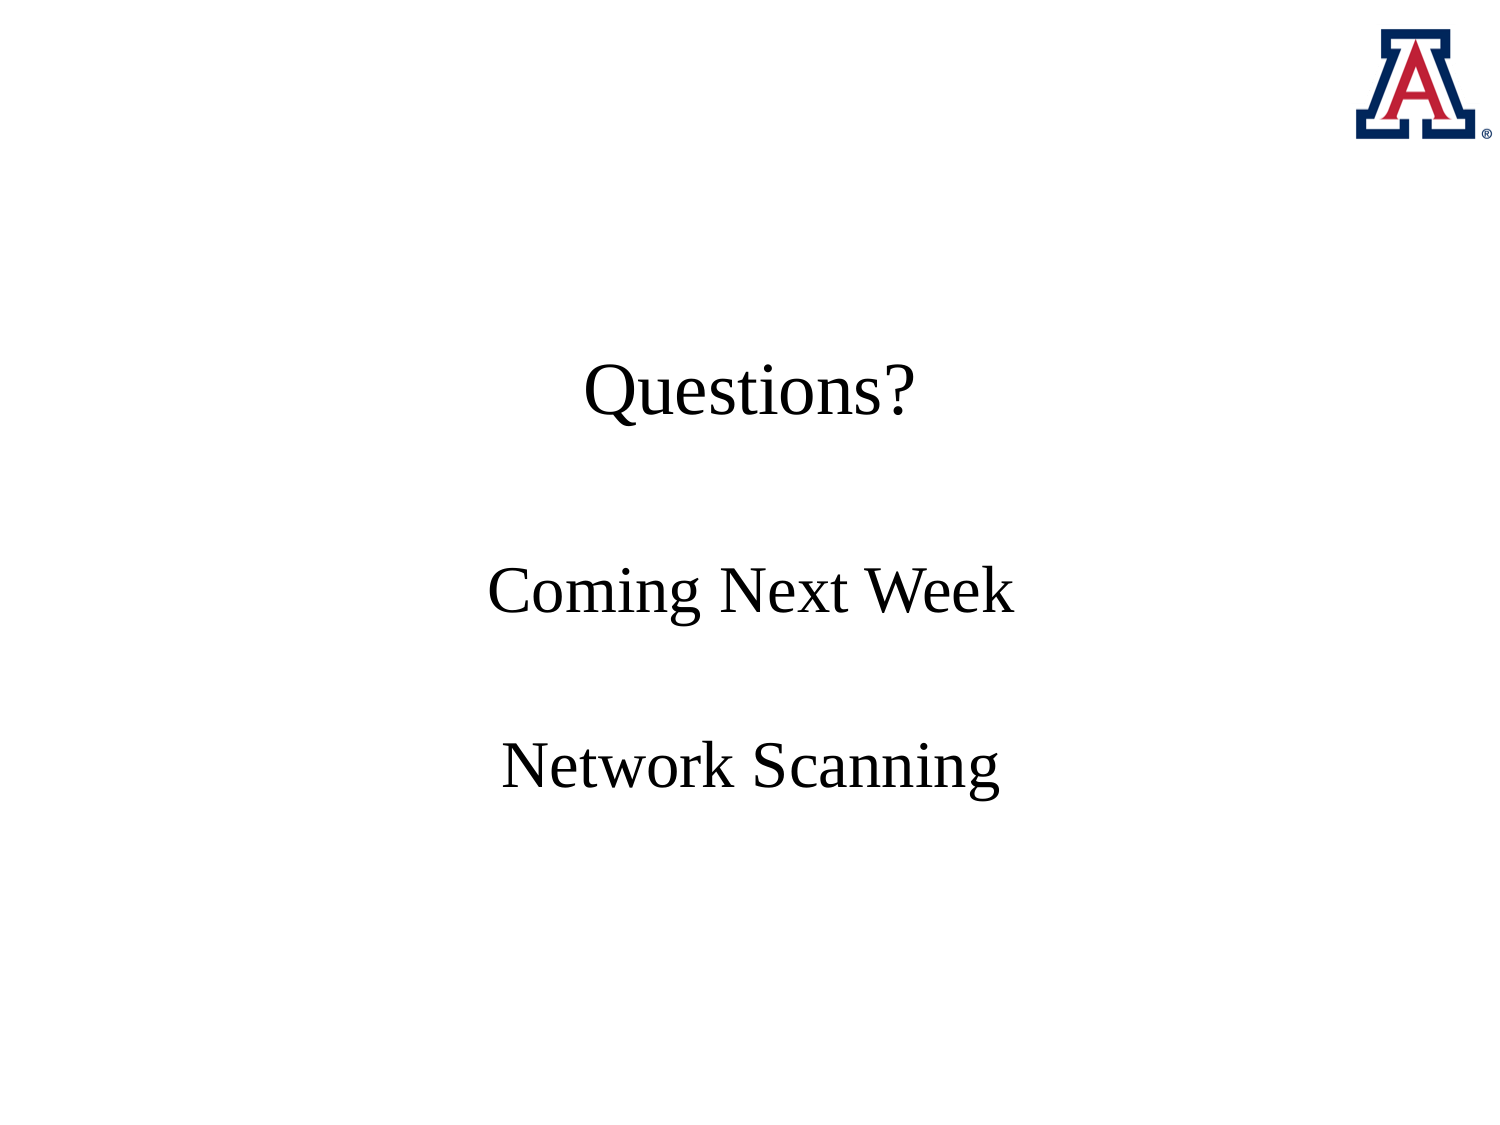

# Questions?
Coming Next Week

Network Scanning